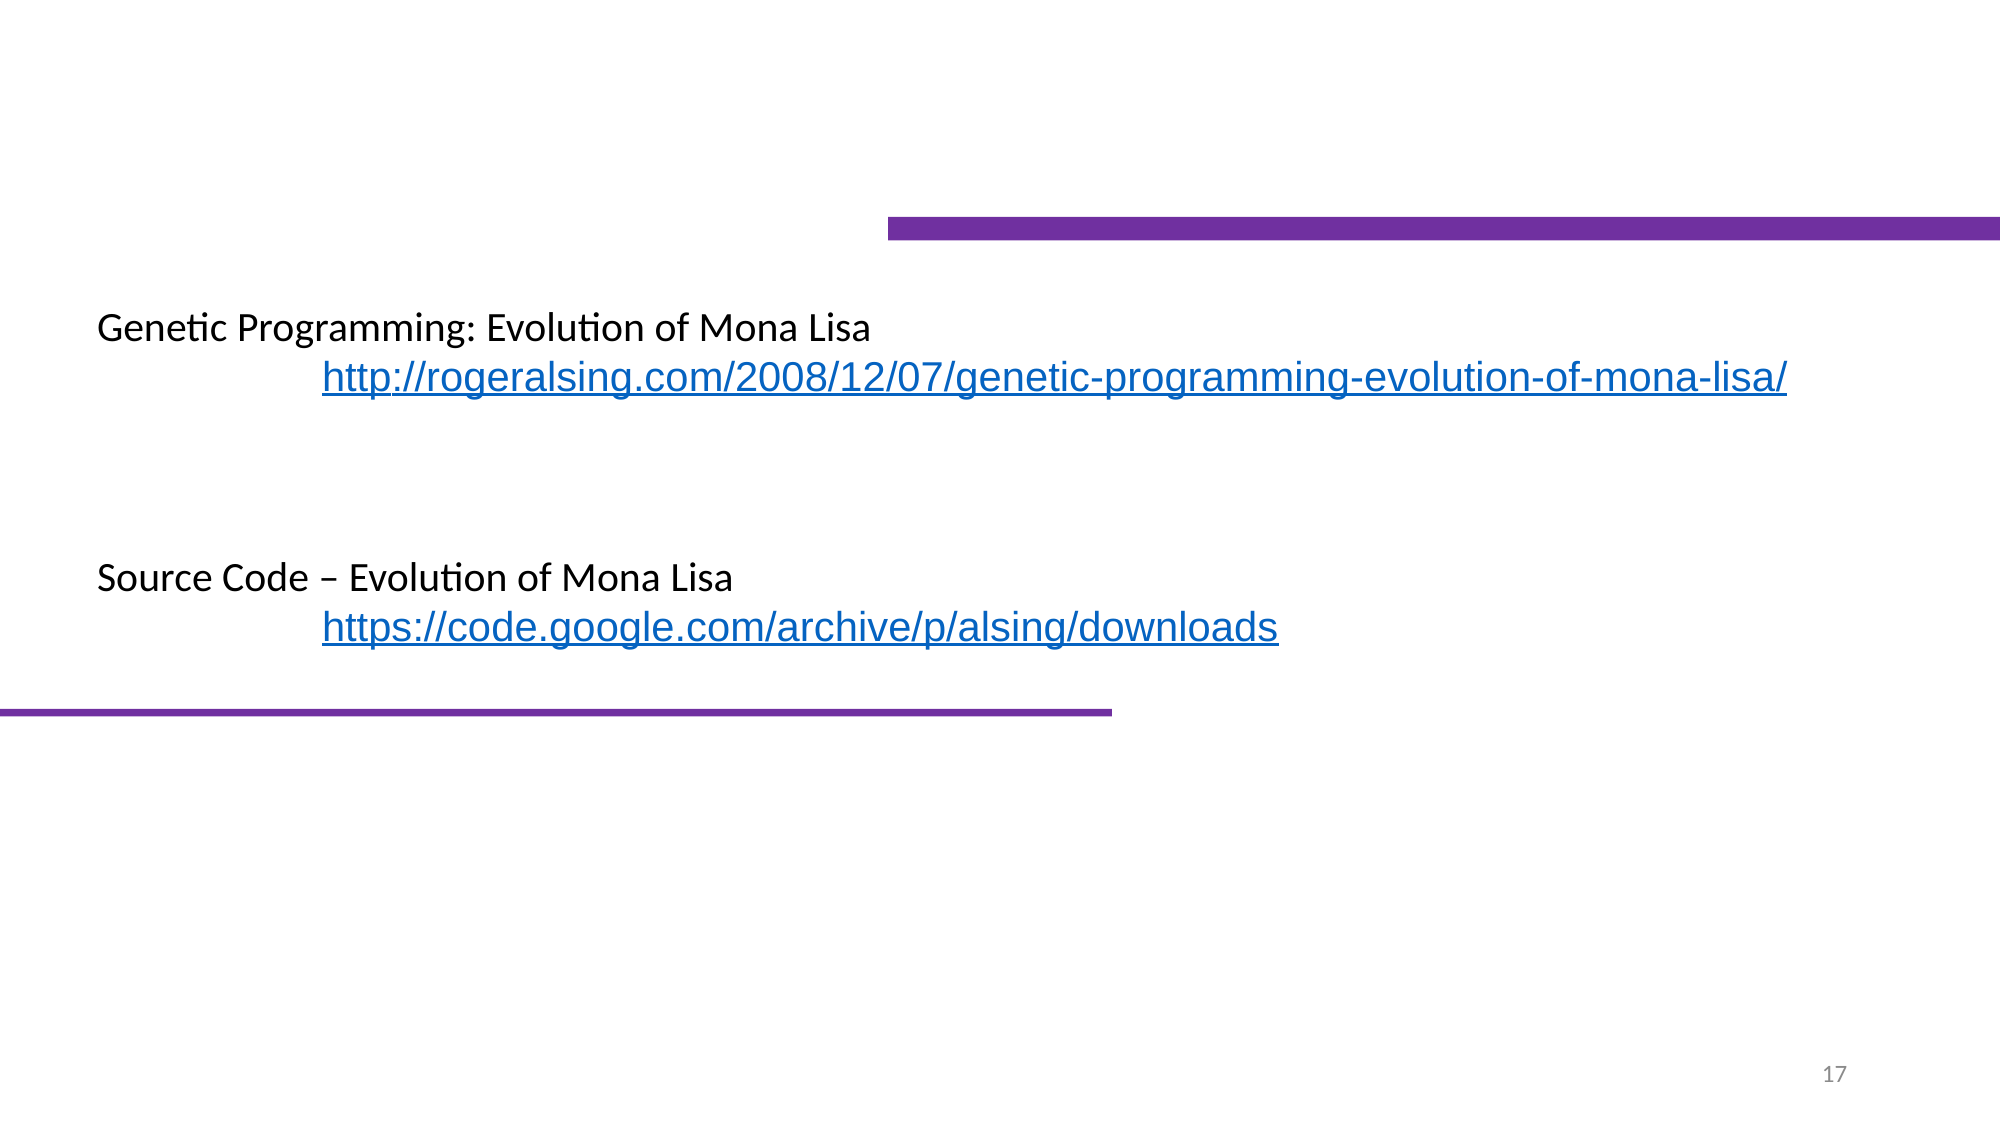

Genetic Programming: Evolution of Mona Lisa
http://rogeralsing.com/2008/12/07/genetic-programming-evolution-of-mona-lisa/

Source Code – Evolution of Mona Lisa
https://code.google.com/archive/p/alsing/downloads

17